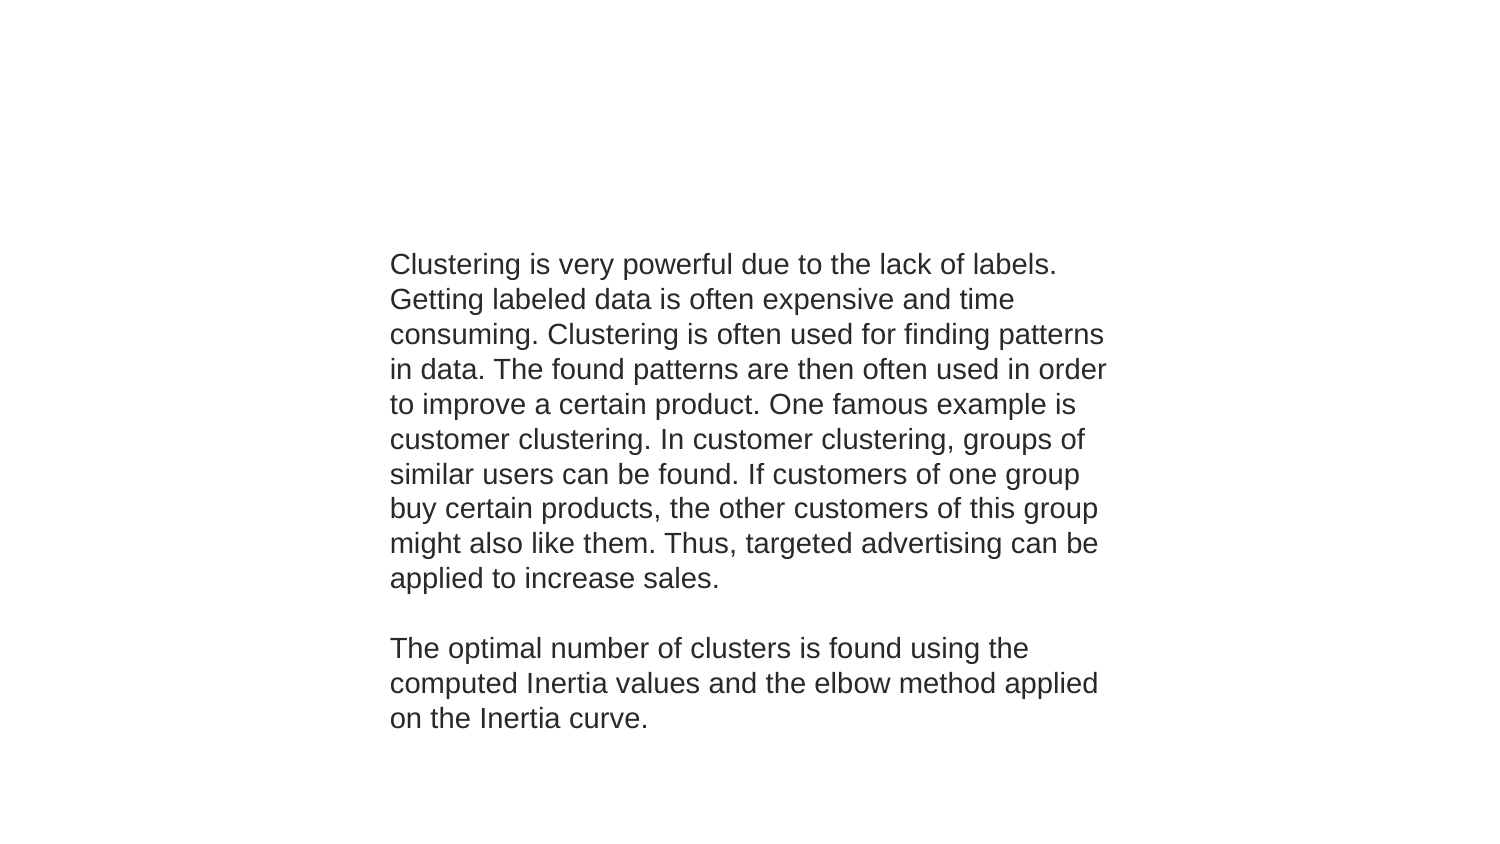

Clustering is very powerful due to the lack of labels. Getting labeled data is often expensive and time consuming. Clustering is often used for finding patterns in data. The found patterns are then often used in order to improve a certain product. One famous example is customer clustering. In customer clustering, groups of similar users can be found. If customers of one group buy certain products, the other customers of this group might also like them. Thus, targeted advertising can be applied to increase sales.

The optimal number of clusters is found using the computed Inertia values and the elbow method applied on the Inertia curve.
#